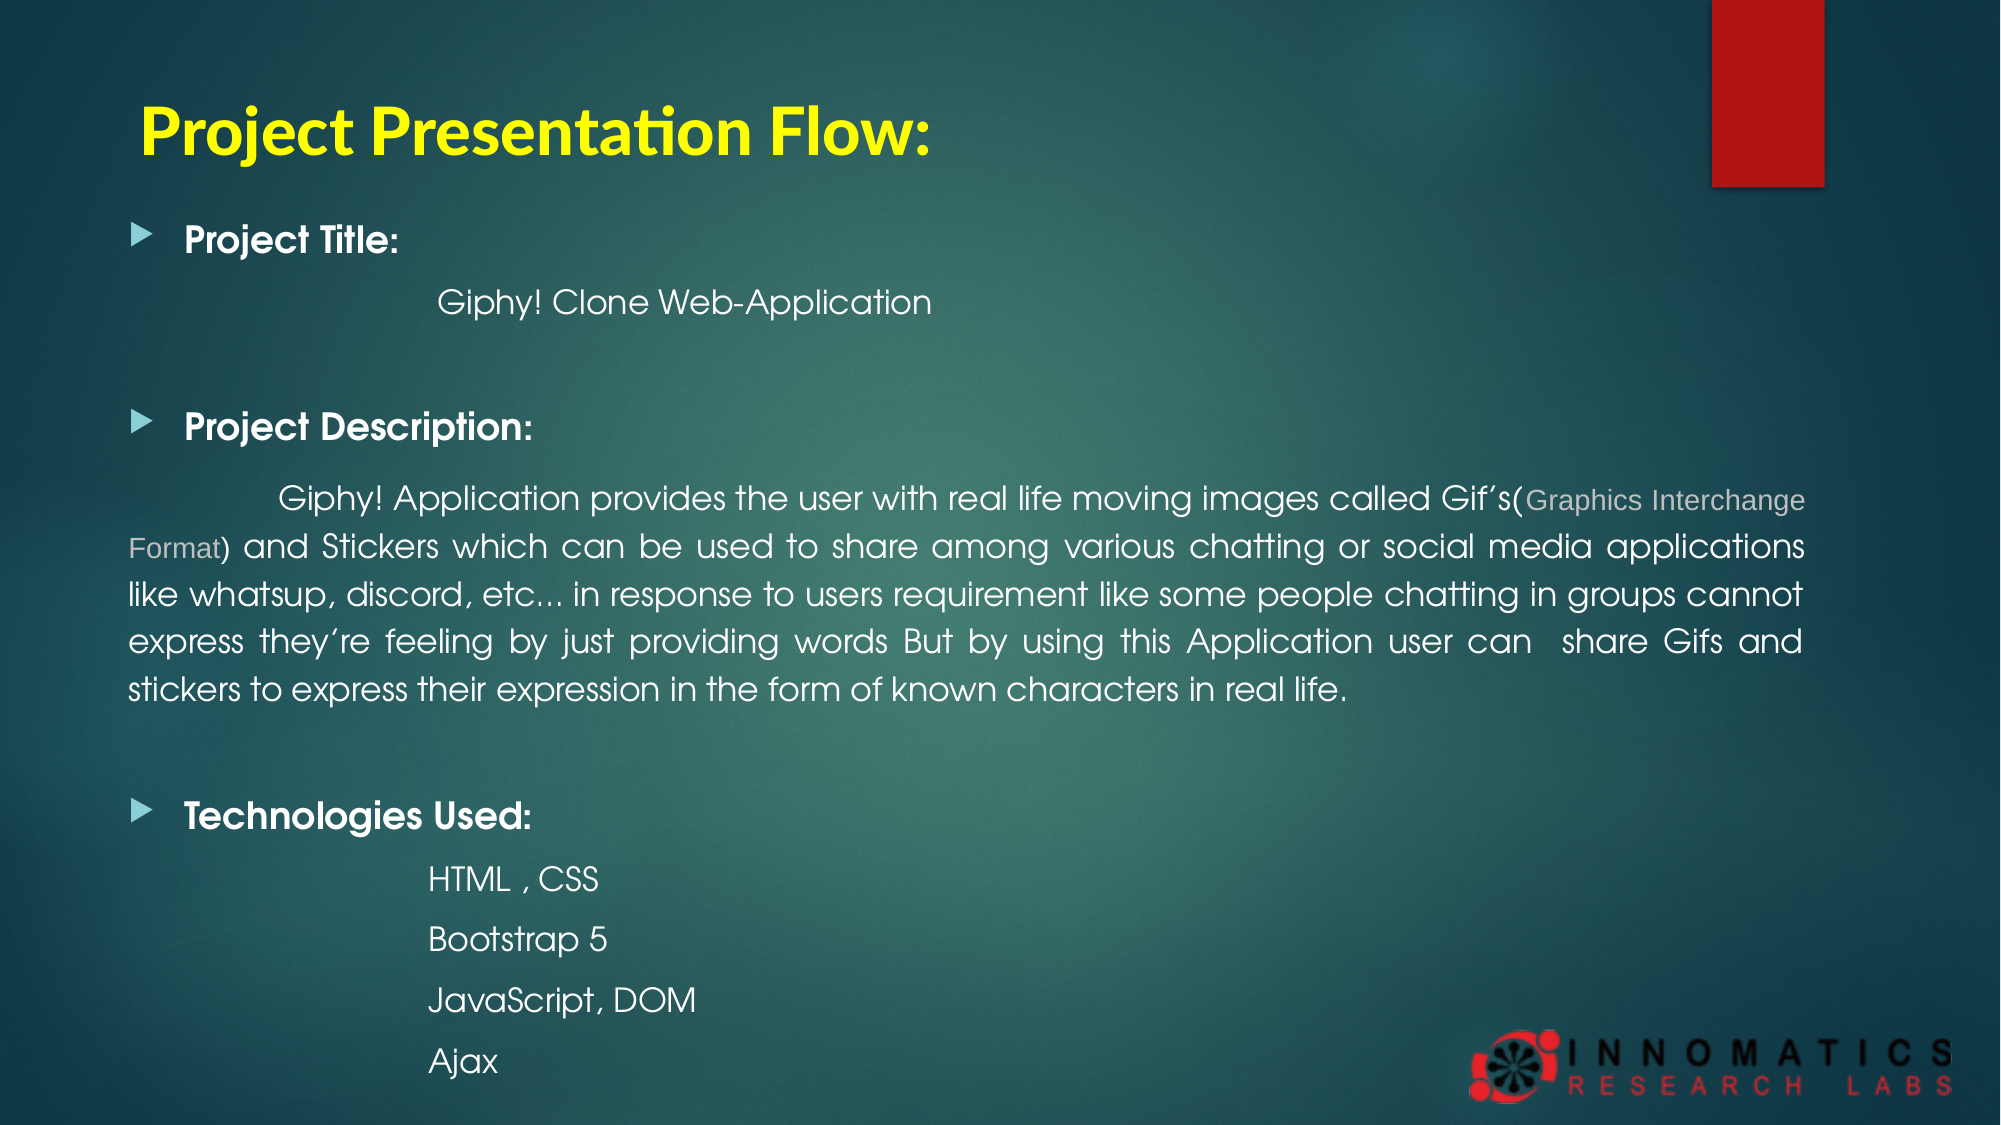

Project Presentation Flow:
Project Title:
		 Giphy! Clone Web-Application

Project Description:
	Giphy! Application provides the user with real life moving images called Gif’s(Graphics Interchange Format) and Stickers which can be used to share among various chatting or social media applications like whatsup, discord, etc… in response to users requirement like some people chatting in groups cannot express they’re feeling by just providing words But by using this Application user can  share Gifs and stickers to express their expression in the form of known characters in real life.

Technologies Used:
		HTML , CSS
		Bootstrap 5
 		JavaScript, DOM
		Ajax